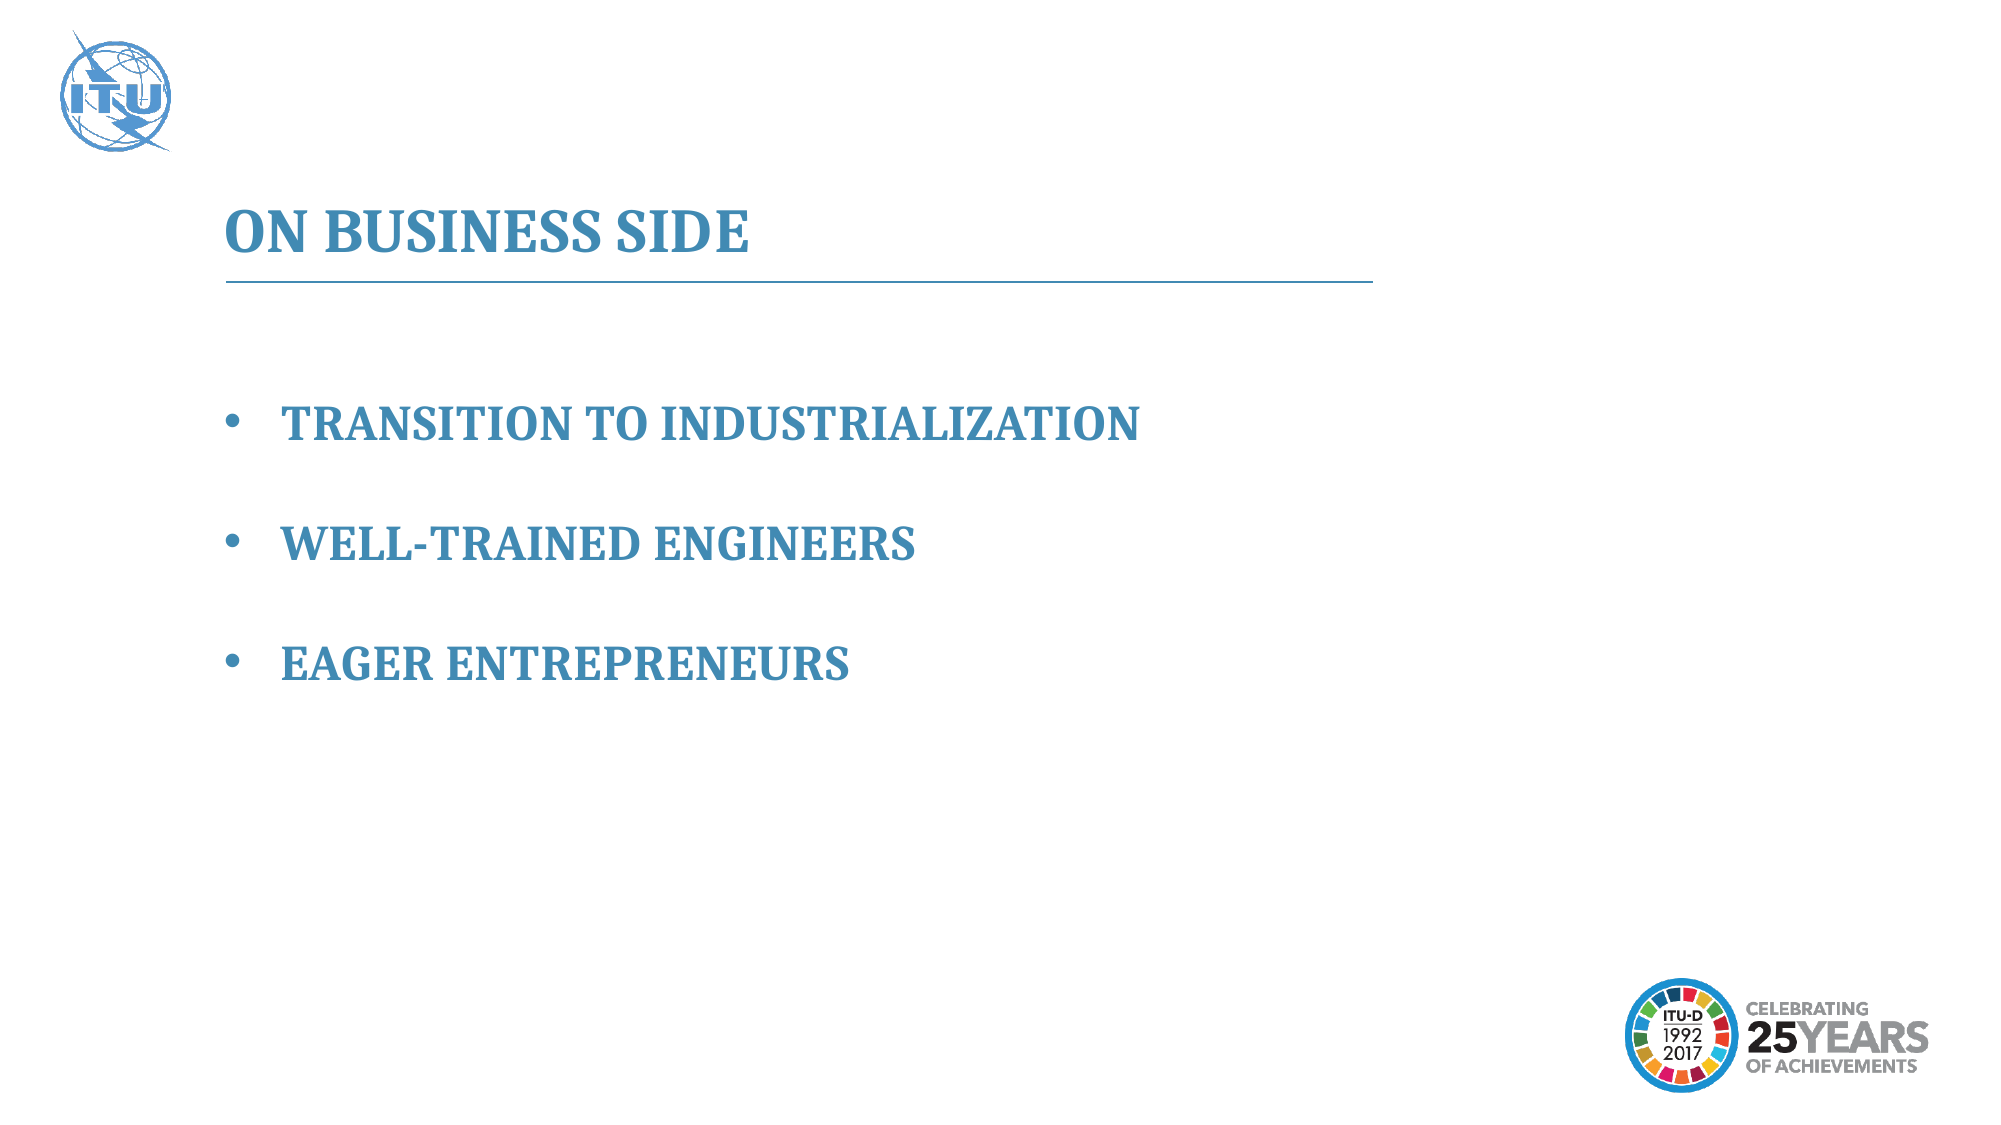

ON BUSINESS SIDE
TRANSITION TO INDUSTRIALIZATION
WELL-TRAINED ENGINEERS
EAGER ENTREPRENEURS